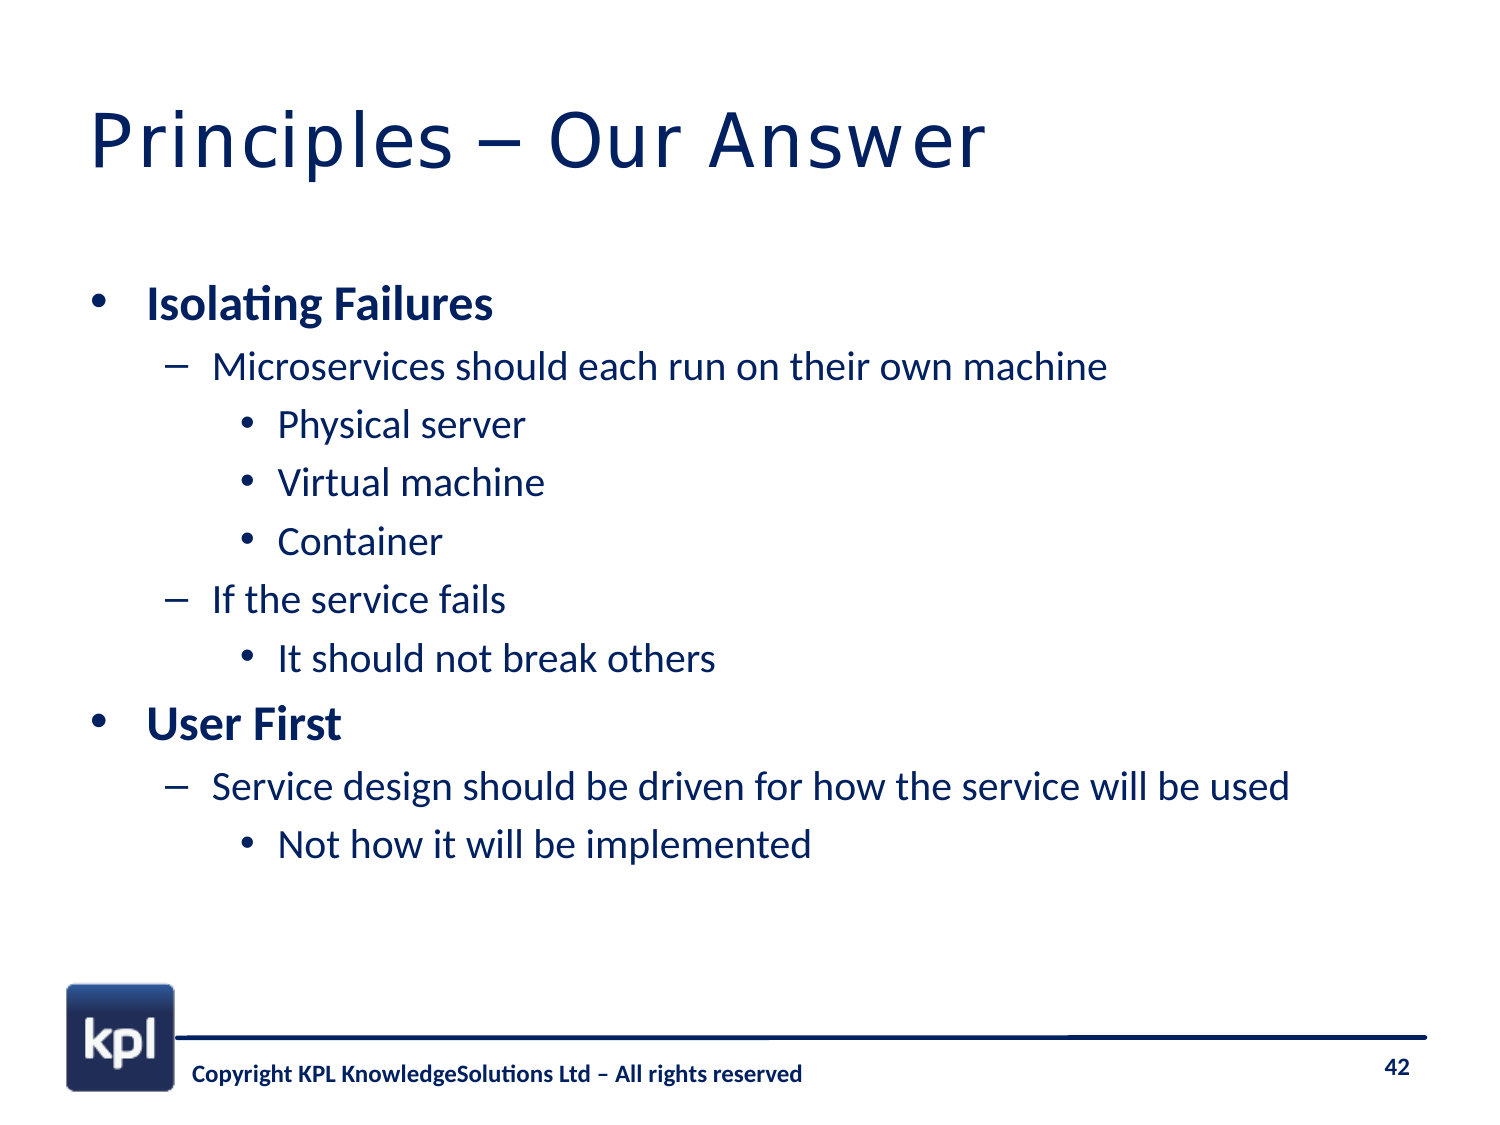

# Principles – Our Answer
Isolating Failures
Microservices should each run on their own machine
Physical server
Virtual machine
Container
If the service fails
It should not break others
User First
Service design should be driven for how the service will be used
Not how it will be implemented

42
Copyright KPL KnowledgeSolutions Ltd – All rights reserved